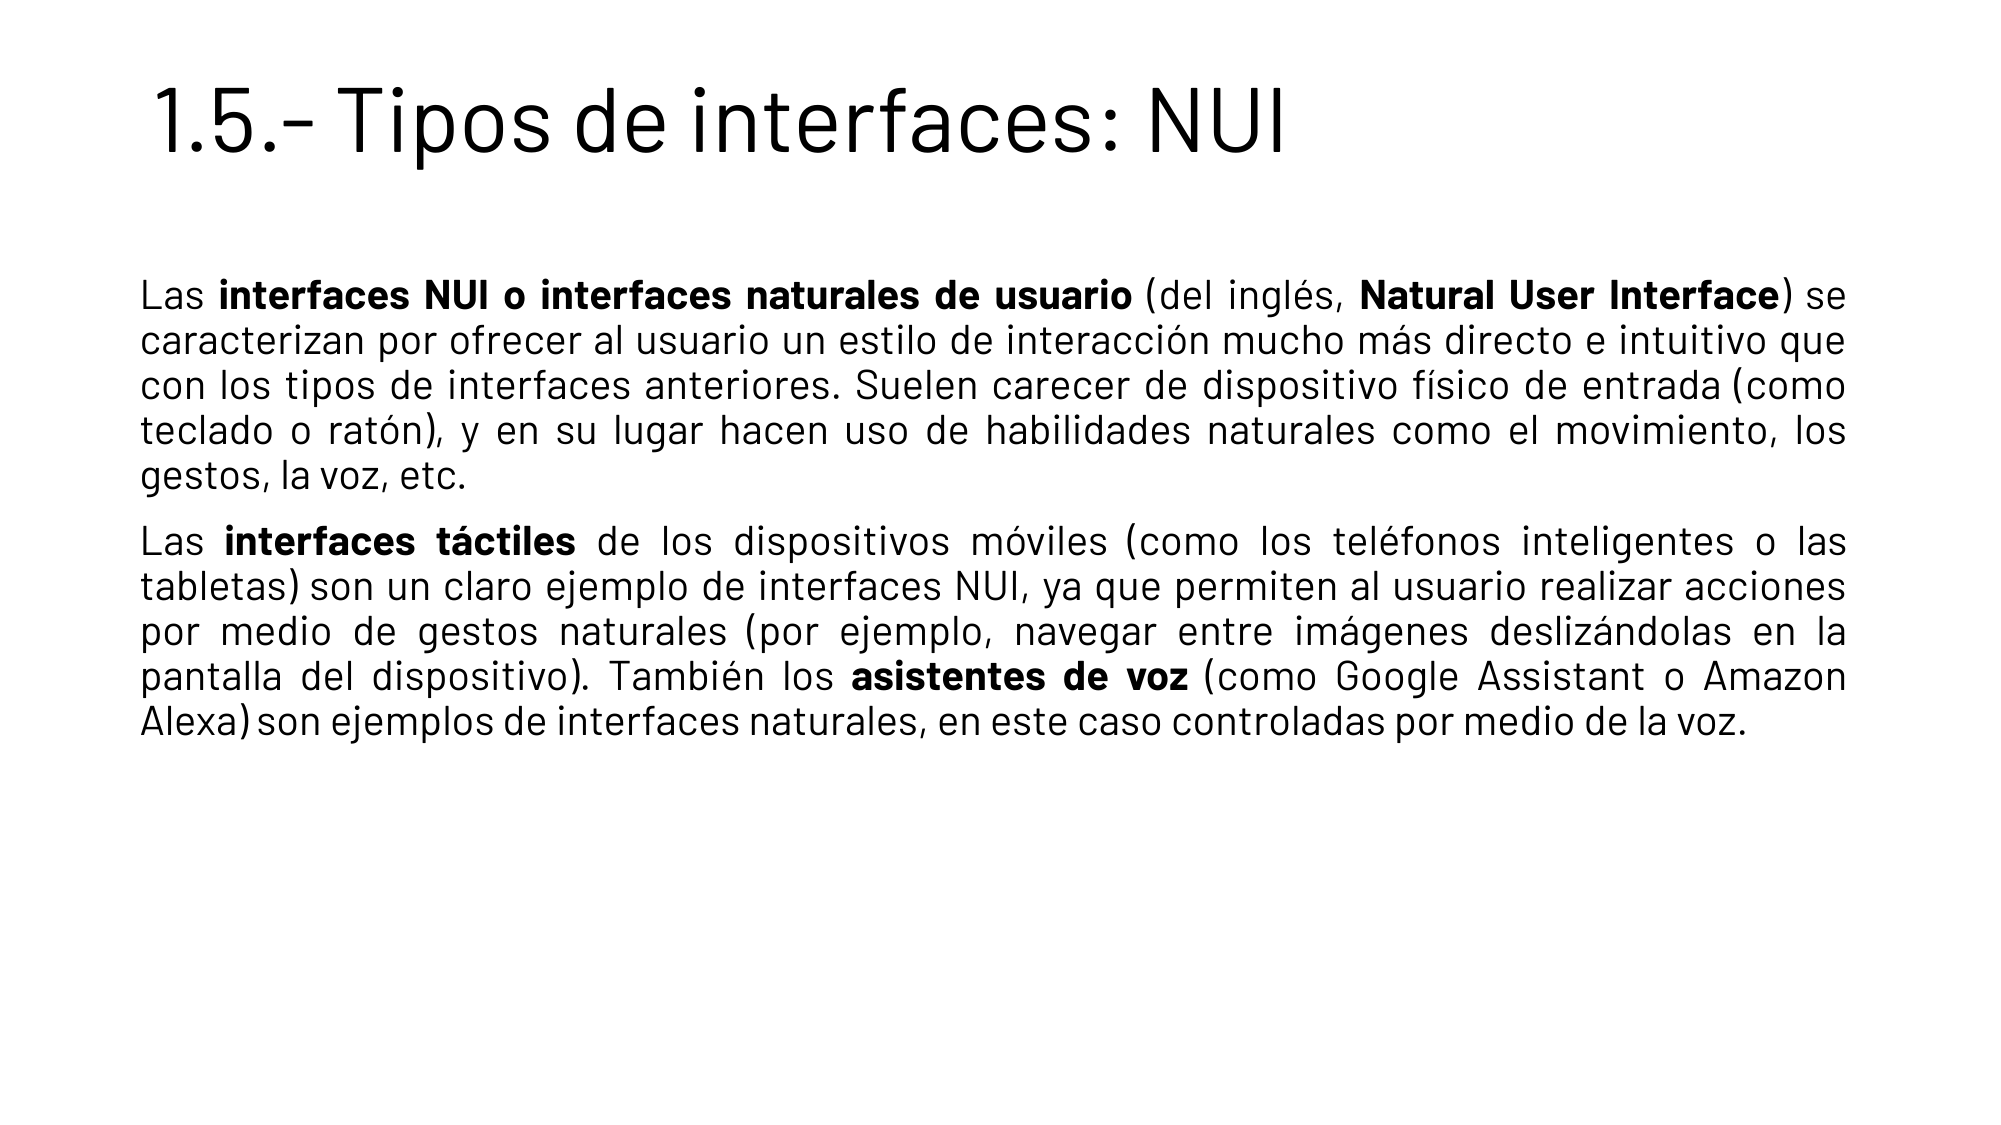

# 1.5.- Tipos de interfaces: NUI
Las interfaces NUI o interfaces naturales de usuario (del inglés, Natural User Interface) se caracterizan por ofrecer al usuario un estilo de interacción mucho más directo e intuitivo que con los tipos de interfaces anteriores. Suelen carecer de dispositivo físico de entrada (como teclado o ratón), y en su lugar hacen uso de habilidades naturales como el movimiento, los gestos, la voz, etc.
Las interfaces táctiles de los dispositivos móviles (como los teléfonos inteligentes o las tabletas) son un claro ejemplo de interfaces NUI, ya que permiten al usuario realizar acciones por medio de gestos naturales (por ejemplo, navegar entre imágenes deslizándolas en la pantalla del dispositivo). También los asistentes de voz (como Google Assistant o Amazon Alexa) son ejemplos de interfaces naturales, en este caso controladas por medio de la voz.